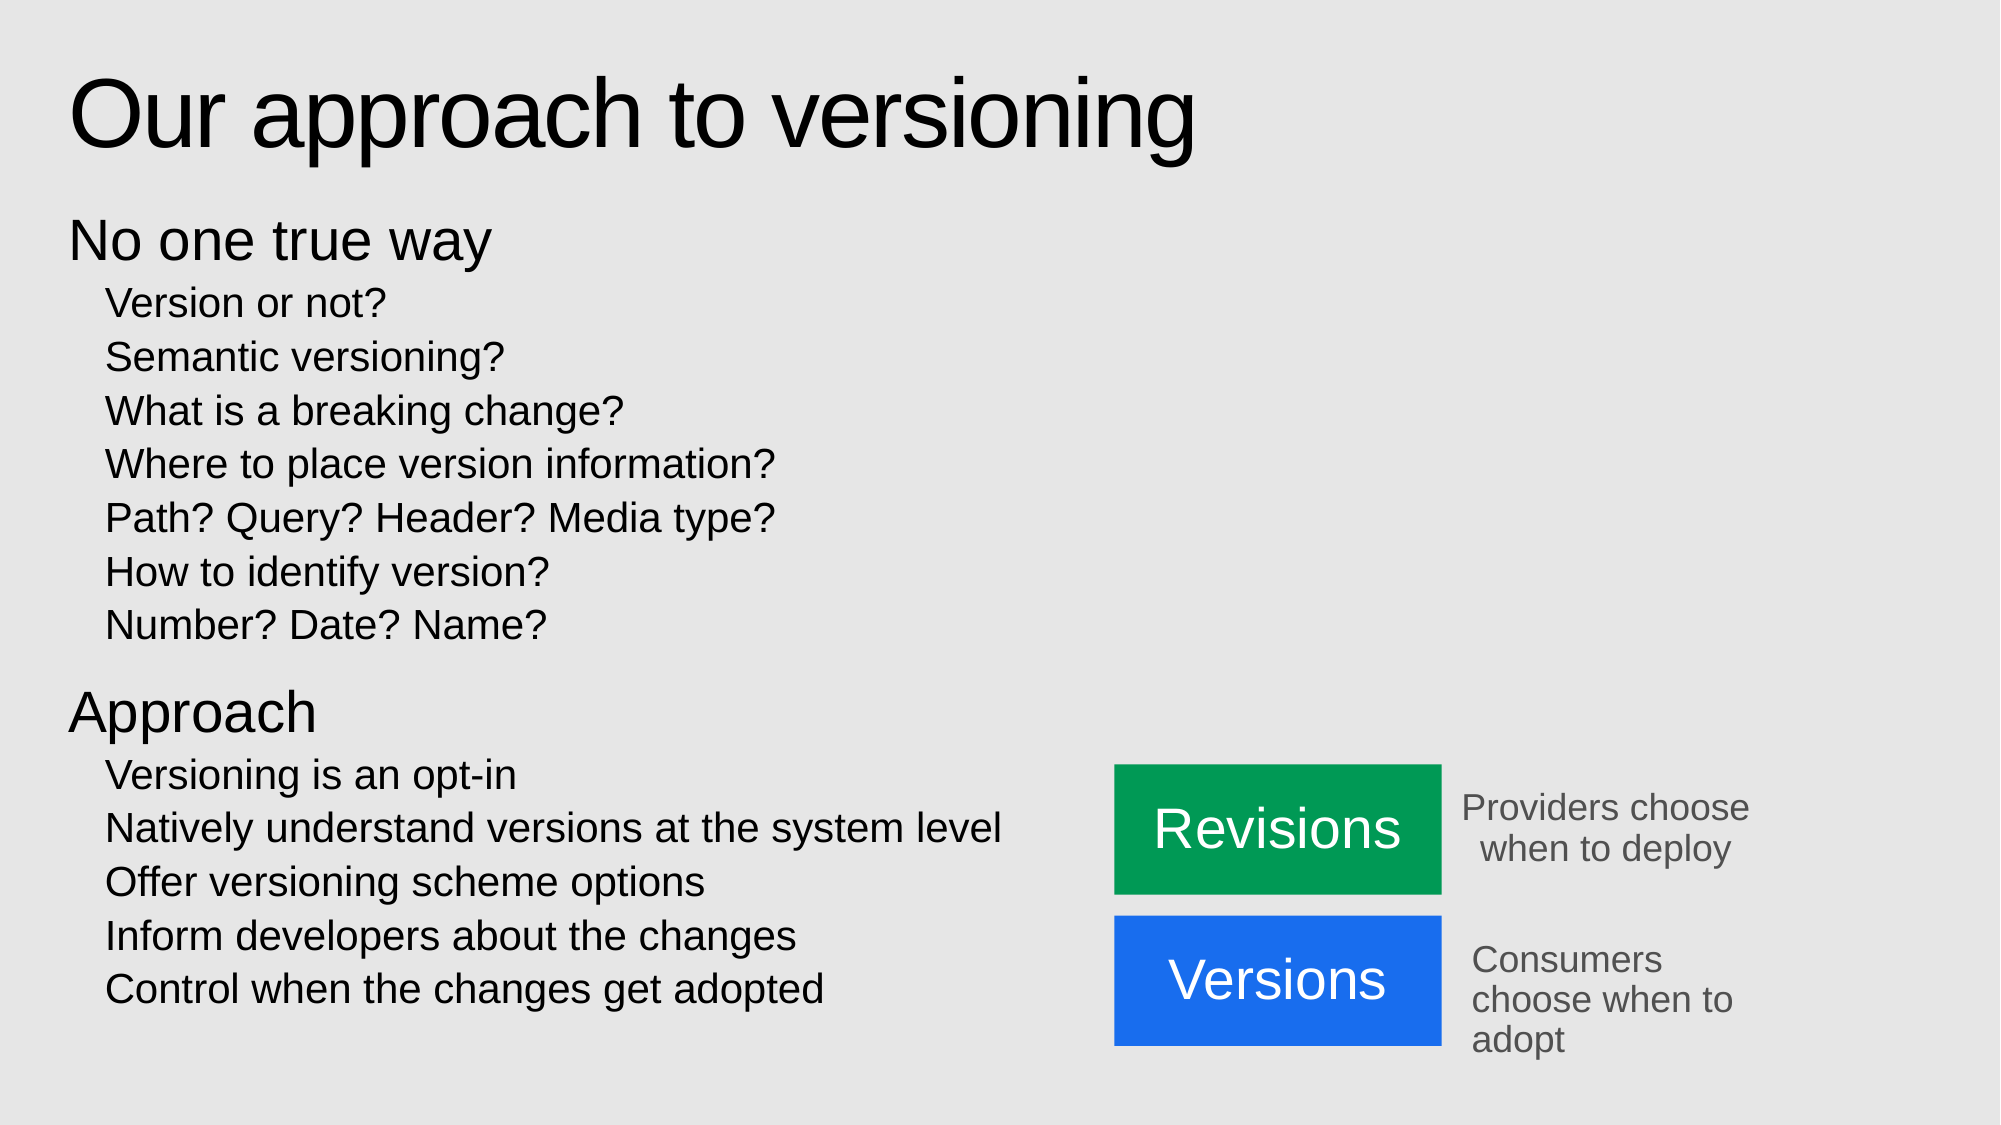

# Our approach to versioning
No one true way
Version or not?
Semantic versioning?
What is a breaking change?
Where to place version information?
Path? Query? Header? Media type?
How to identify version?
Number? Date? Name?

Approach
Versioning is an opt-in
Natively understand versions at the system level
Offer versioning scheme options
Inform developers about the changes
Control when the changes get adopted

Providers choose when to deploy
Revisions
Versions
Consumers choose when to adopt